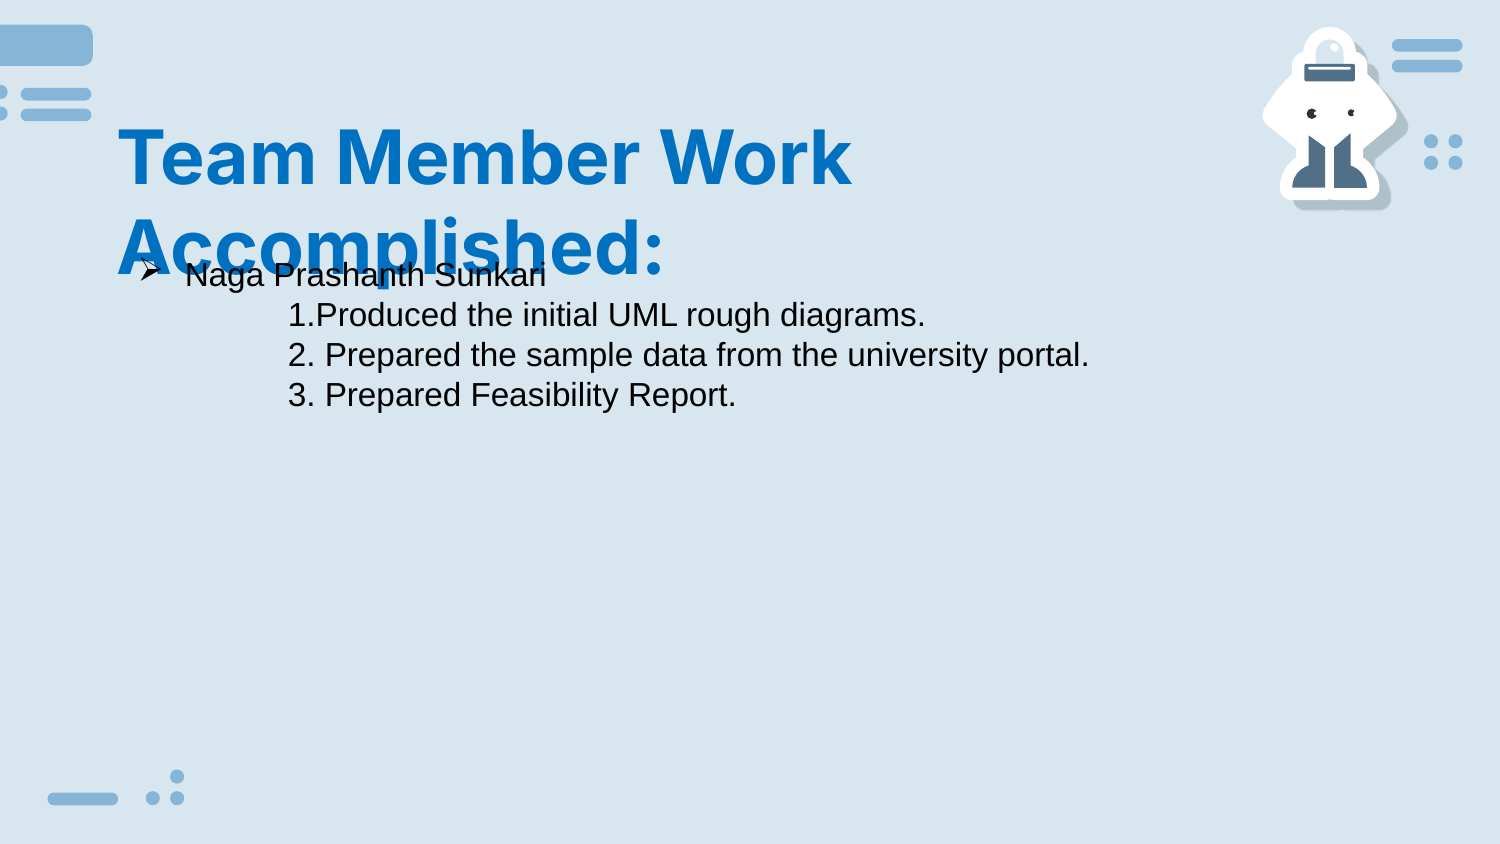

# Team Member Work Accomplished:
Naga Prashanth Sunkari
	1.Produced the initial UML rough diagrams.
	2. Prepared the sample data from the university portal.
	3. Prepared Feasibility Report.